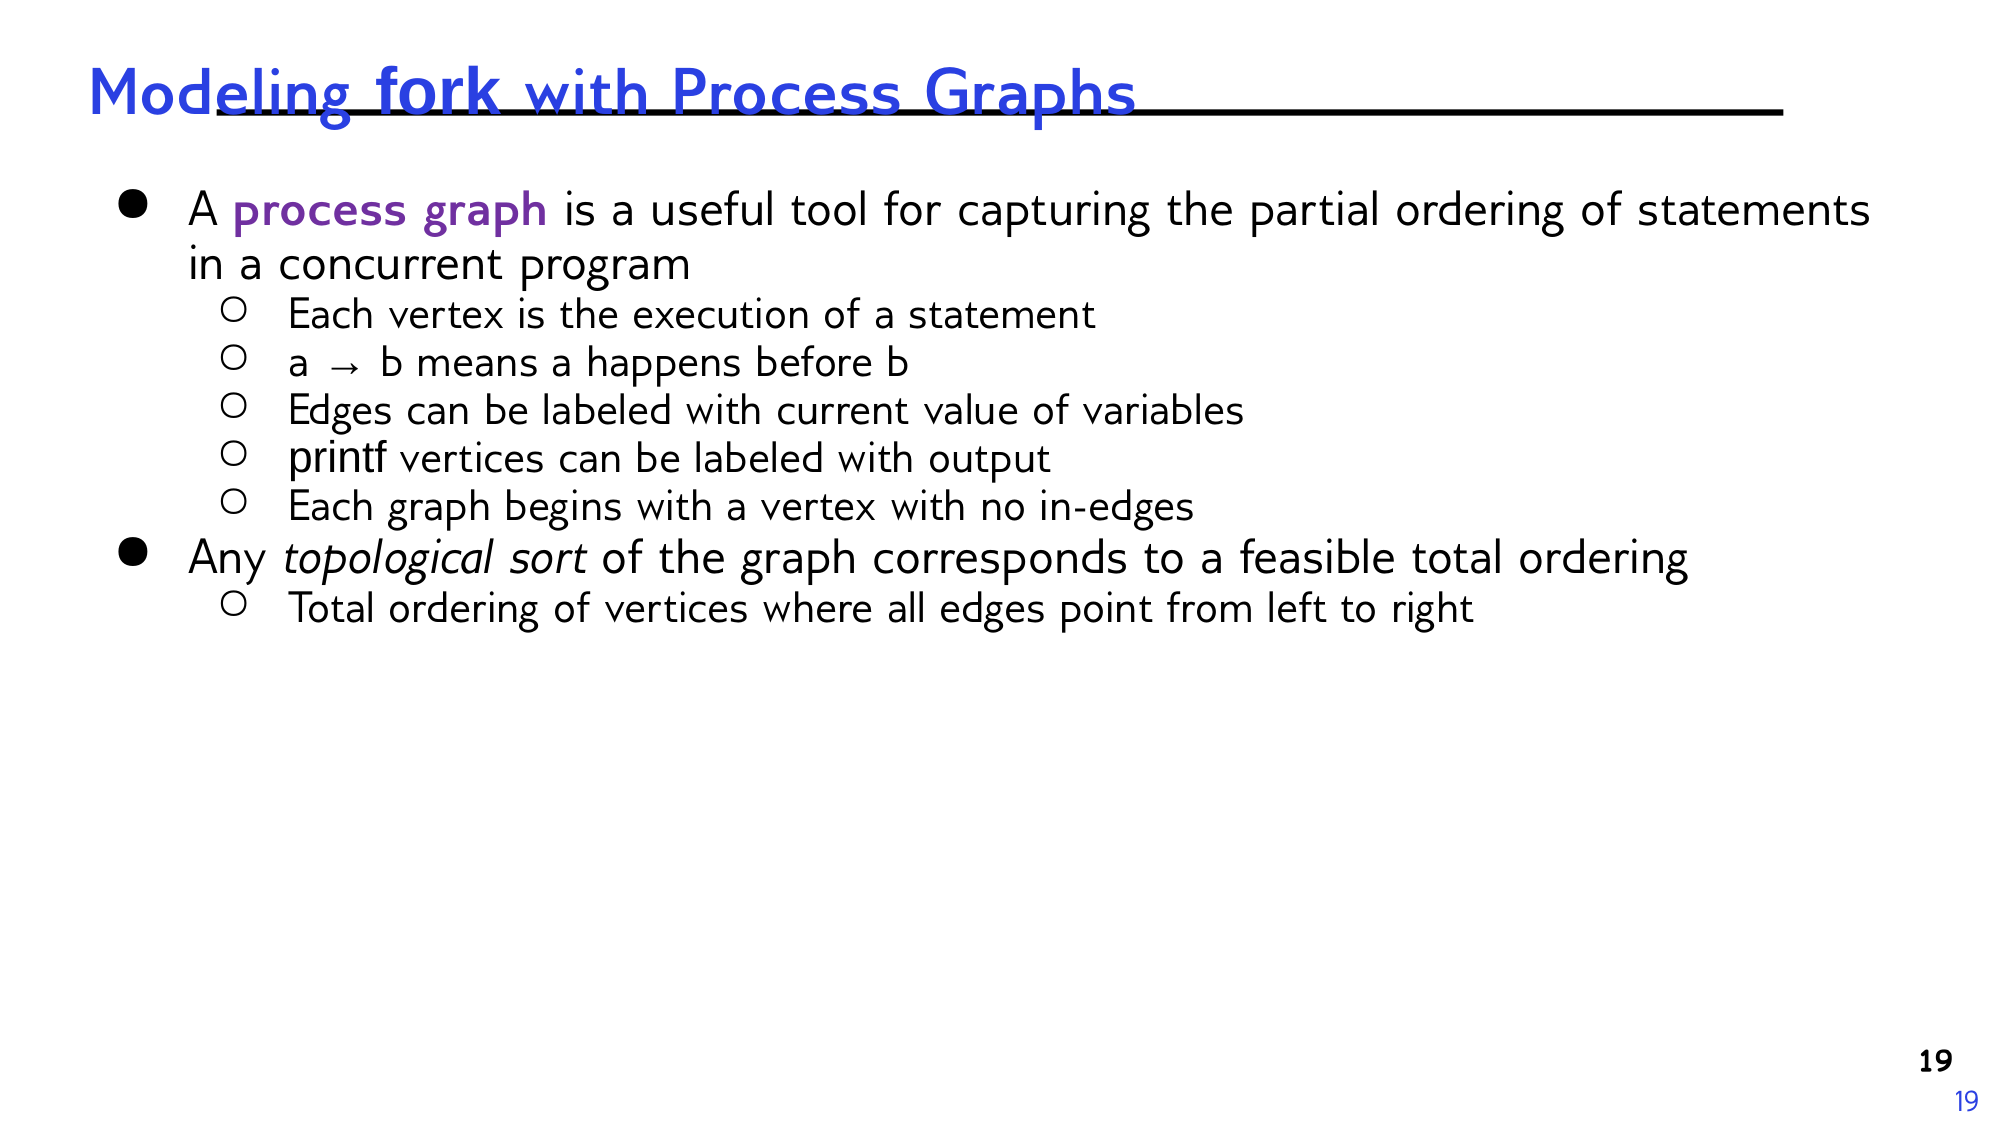

# Modeling fork with Process Graphs
A process graph is a useful tool for capturing the partial ordering of statements in a concurrent program
Each vertex is the execution of a statement
a → b means a happens before b
Edges can be labeled with current value of variables
printf vertices can be labeled with output
Each graph begins with a vertex with no in-edges
Any topological sort of the graph corresponds to a feasible total ordering
Total ordering of vertices where all edges point from left to right
19